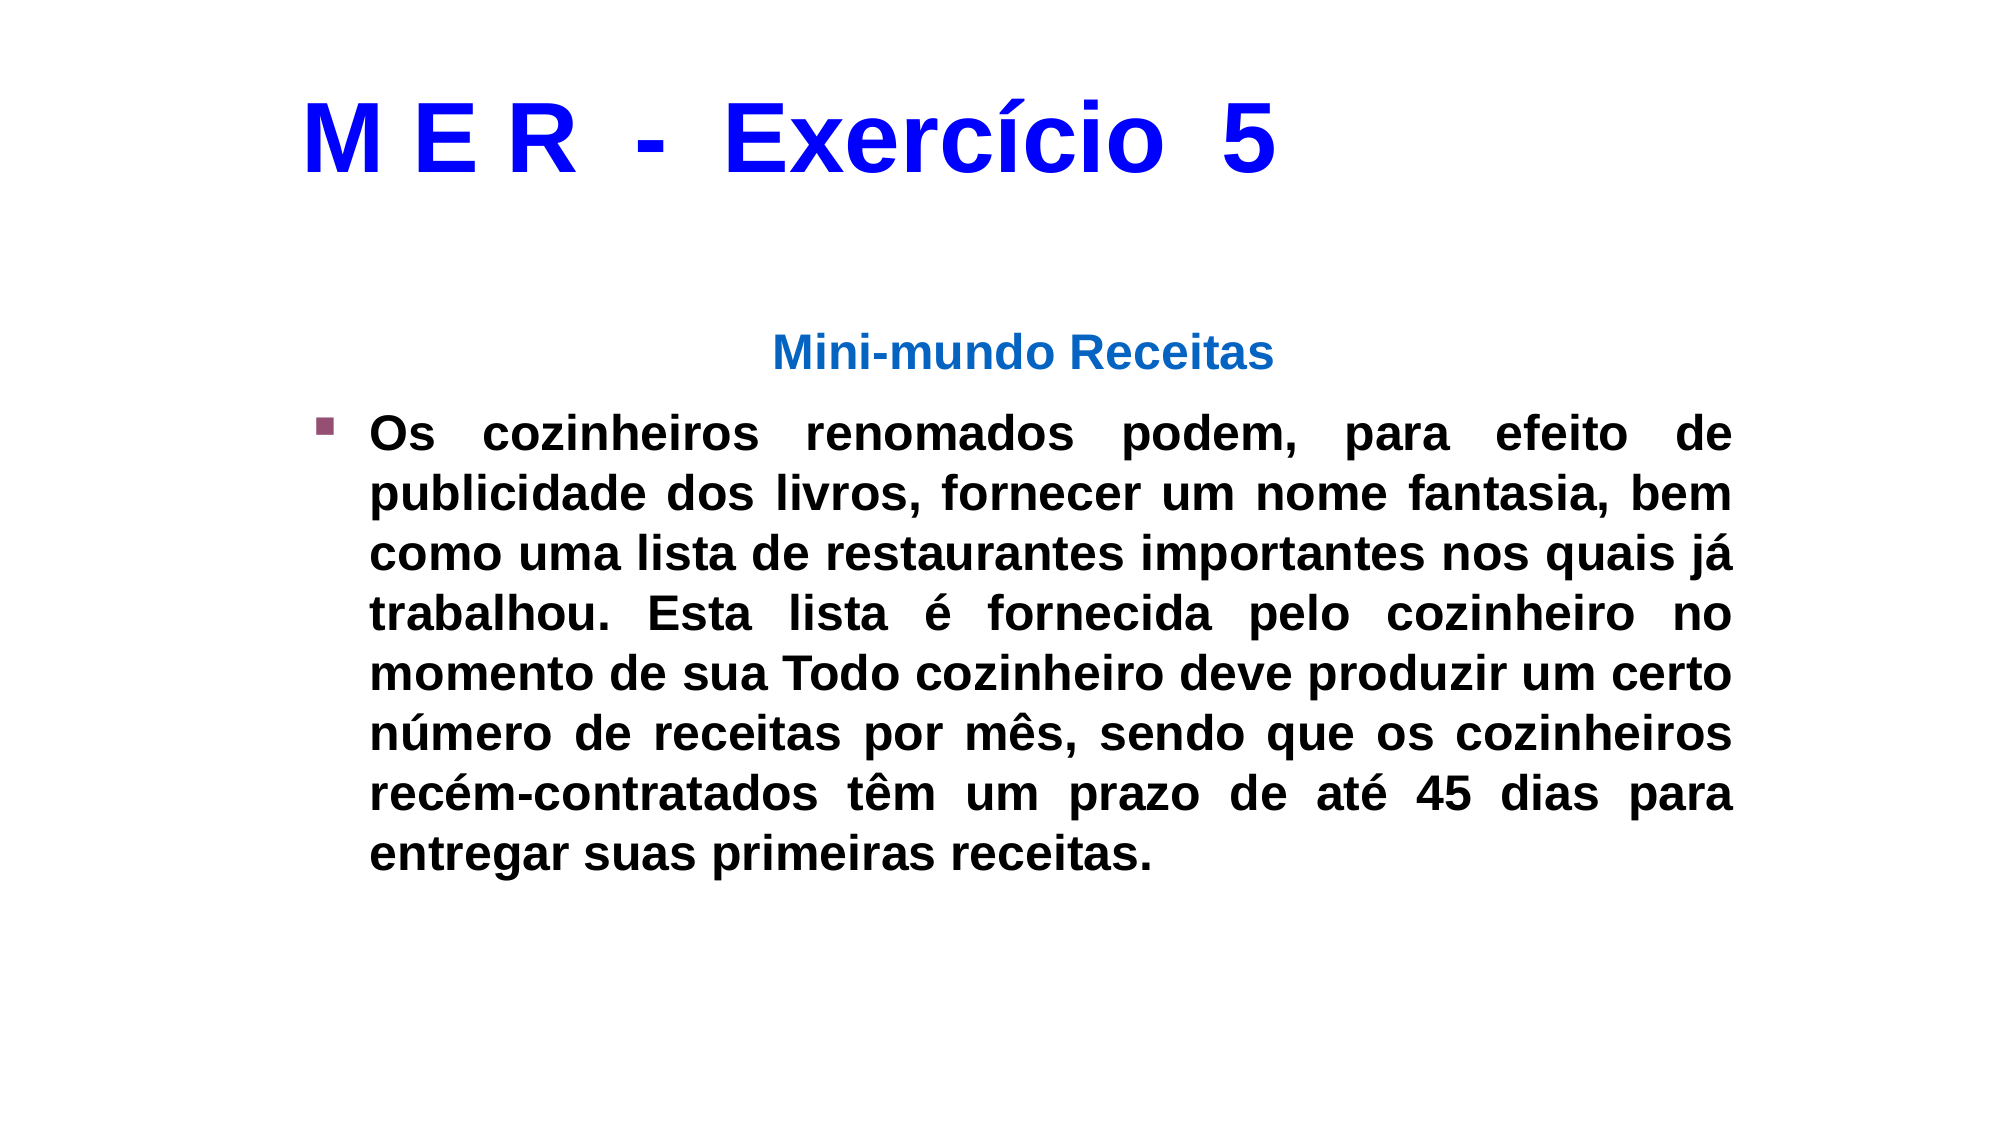

M E R  -  Exercício  5
Mini-mundo Receitas
Os cozinheiros renomados podem, para efeito de publicidade dos livros, fornecer um nome fantasia, bem como uma lista de restaurantes importantes nos quais já trabalhou. Esta lista é fornecida pelo cozinheiro no momento de sua Todo cozinheiro deve produzir um certo número de receitas por mês, sendo que os cozinheiros recém-contratados têm um prazo de até 45 dias para entregar suas primeiras receitas.